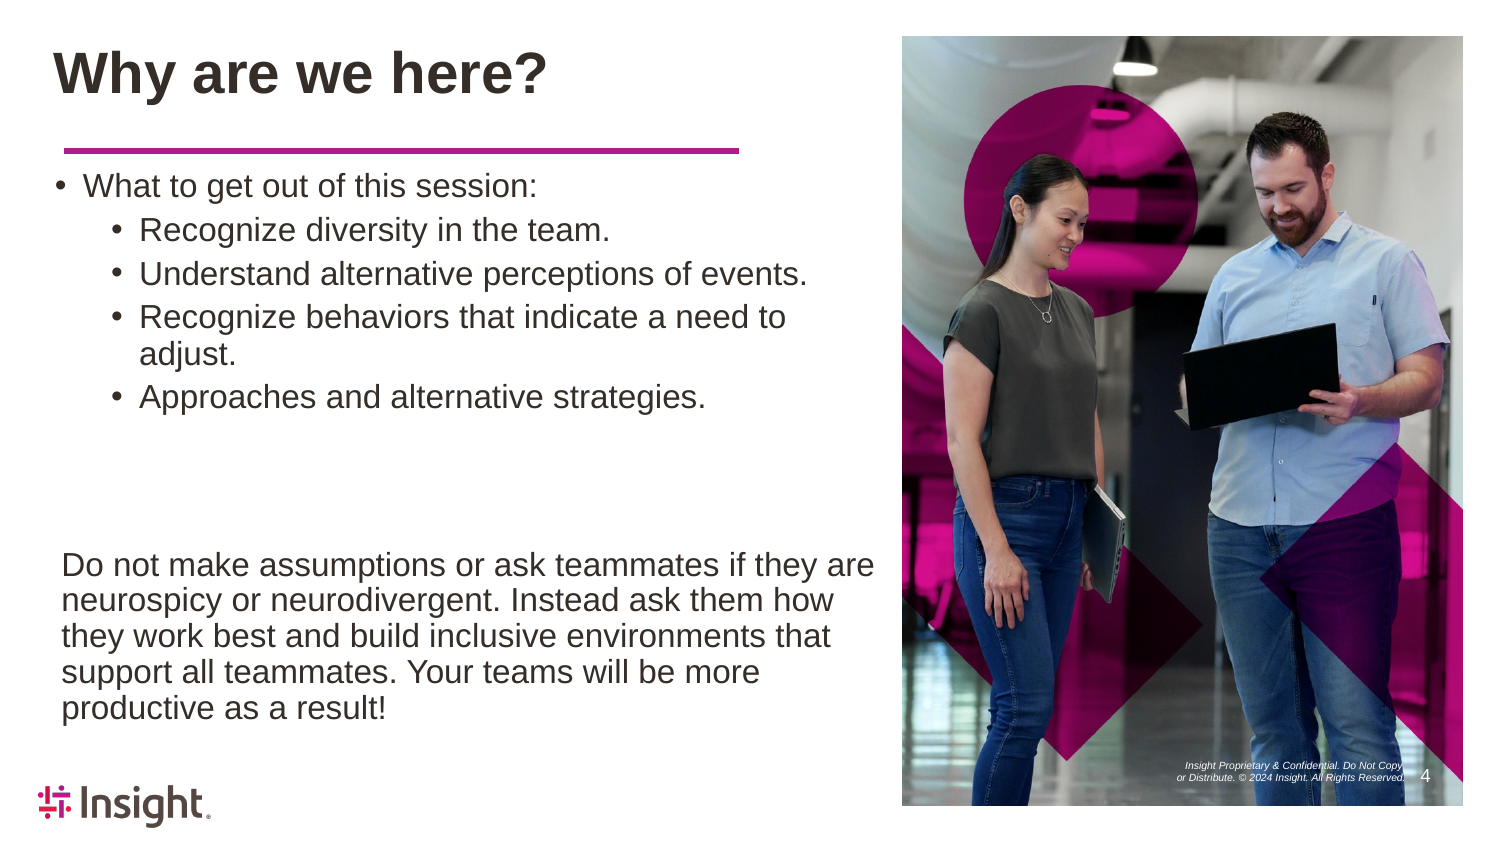

# Why are we here?
What to get out of this session:
Recognize diversity in the team.
Understand alternative perceptions of events.
Recognize behaviors that indicate a need to adjust.
Approaches and alternative strategies.
Do not make assumptions or ask teammates if they are neurospicy or neurodivergent. Instead ask them how they work best and build inclusive environments that support all teammates. Your teams will be more productive as a result!